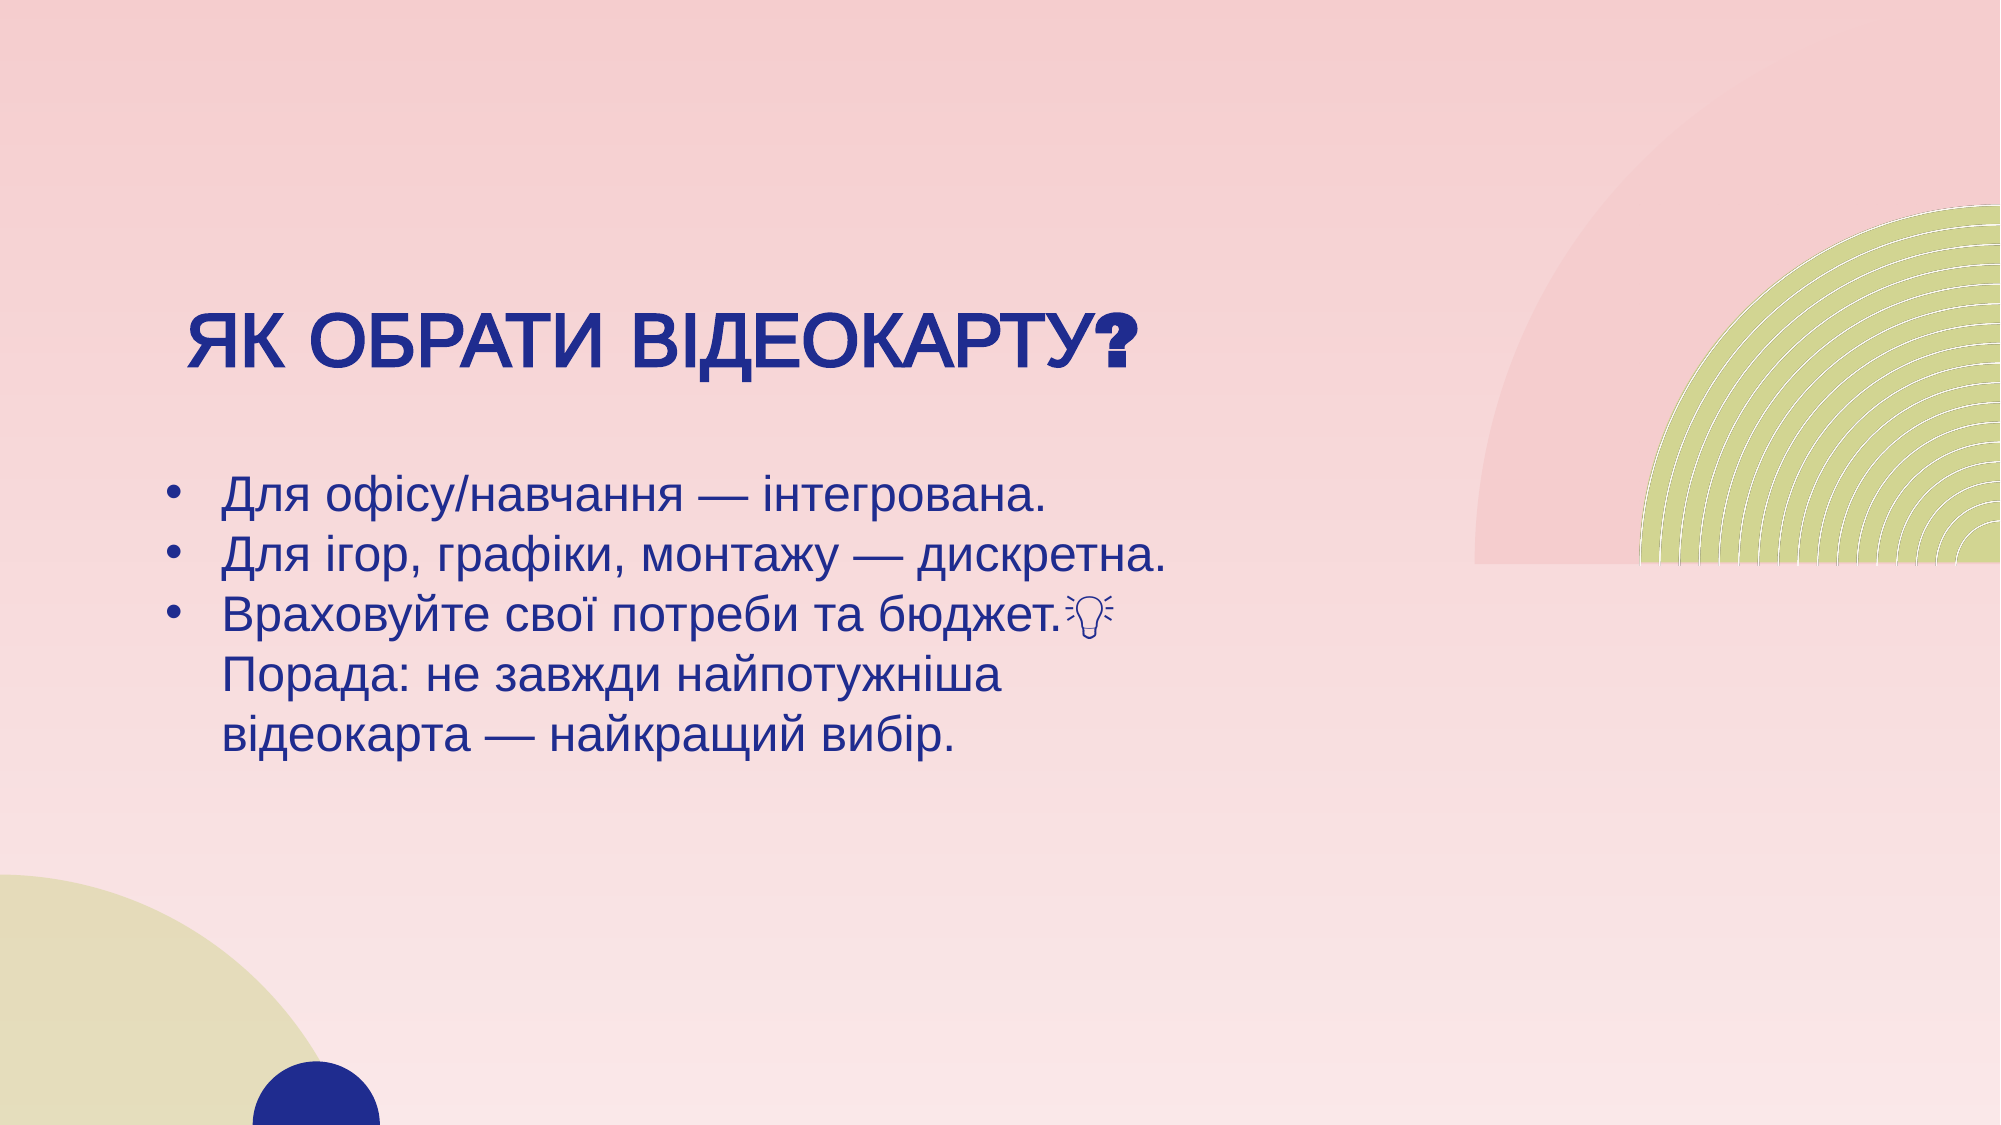

# Як обрати відеокарту?
Для офісу/навчання — інтегрована.
Для ігор, графіки, монтажу — дискретна.
Враховуйте свої потреби та бюджет.💡 Порада: не завжди найпотужніша відеокарта — найкращий вибір.